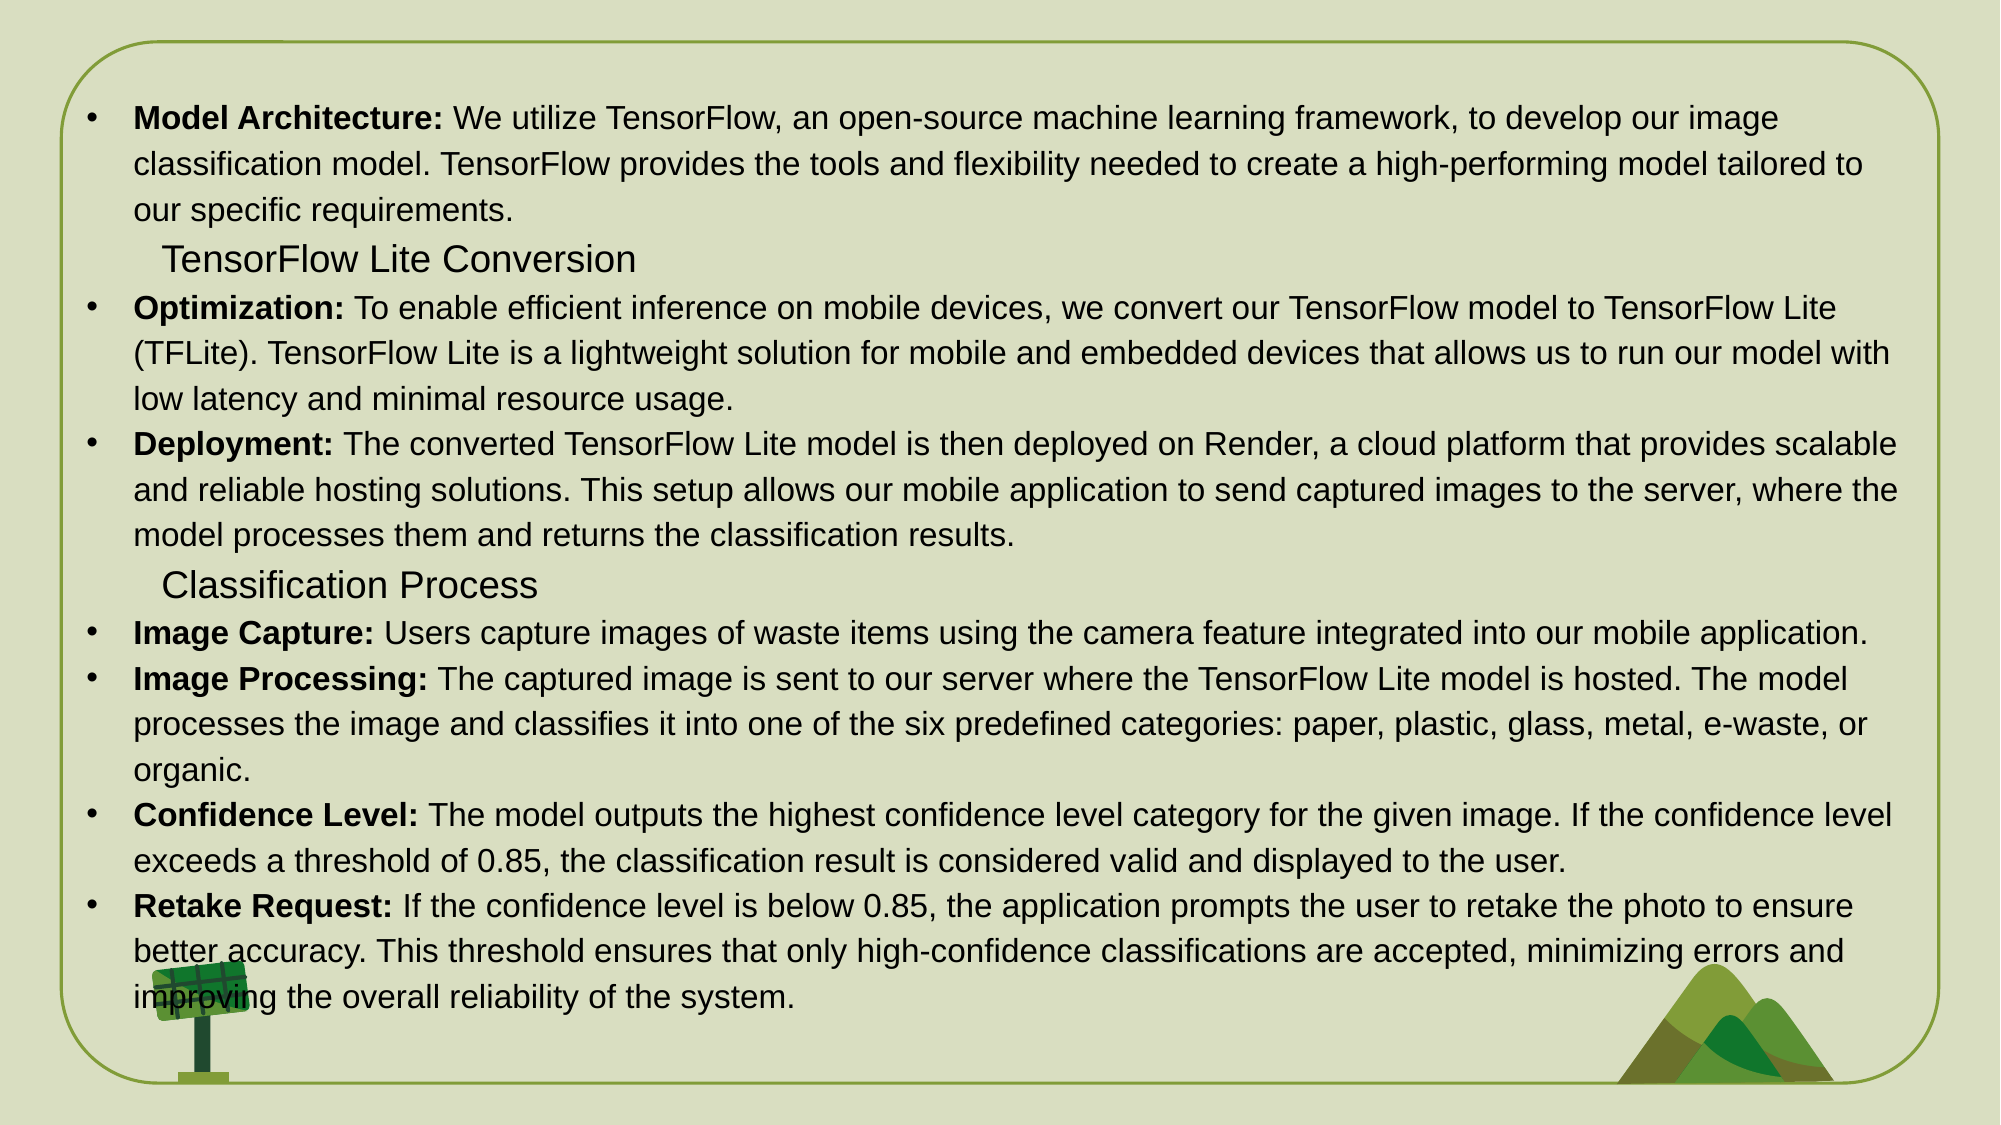

Model Architecture: We utilize TensorFlow, an open-source machine learning framework, to develop our image classification model. TensorFlow provides the tools and flexibility needed to create a high-performing model tailored to our specific requirements.
TensorFlow Lite Conversion
Optimization: To enable efficient inference on mobile devices, we convert our TensorFlow model to TensorFlow Lite (TFLite). TensorFlow Lite is a lightweight solution for mobile and embedded devices that allows us to run our model with low latency and minimal resource usage.
Deployment: The converted TensorFlow Lite model is then deployed on Render, a cloud platform that provides scalable and reliable hosting solutions. This setup allows our mobile application to send captured images to the server, where the model processes them and returns the classification results.
Classification Process
Image Capture: Users capture images of waste items using the camera feature integrated into our mobile application.
Image Processing: The captured image is sent to our server where the TensorFlow Lite model is hosted. The model processes the image and classifies it into one of the six predefined categories: paper, plastic, glass, metal, e-waste, or organic.
Confidence Level: The model outputs the highest confidence level category for the given image. If the confidence level exceeds a threshold of 0.85, the classification result is considered valid and displayed to the user.
Retake Request: If the confidence level is below 0.85, the application prompts the user to retake the photo to ensure better accuracy. This threshold ensures that only high-confidence classifications are accepted, minimizing errors and improving the overall reliability of the system.
#